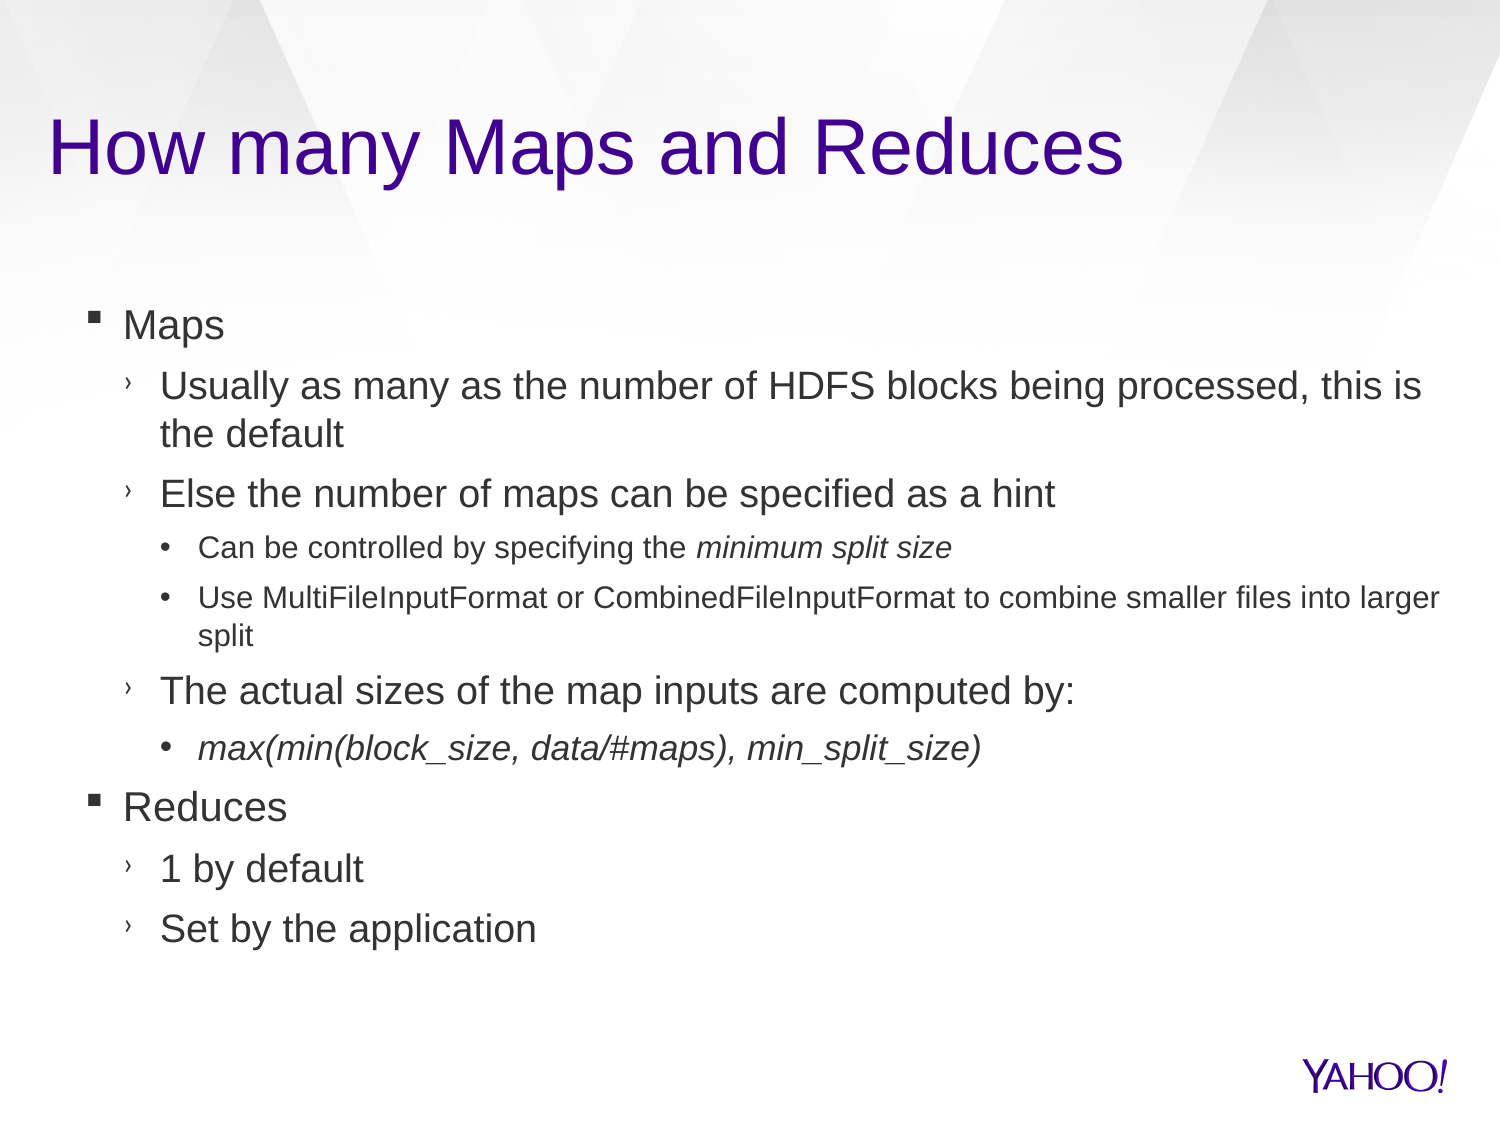

# How many Maps and Reduces
Maps
Usually as many as the number of HDFS blocks being processed, this is the default
Else the number of maps can be specified as a hint
Can be controlled by specifying the minimum split size
Use MultiFileInputFormat or CombinedFileInputFormat to combine smaller files into larger split
The actual sizes of the map inputs are computed by:
max(min(block_size, data/#maps), min_split_size)
Reduces
1 by default
Set by the application